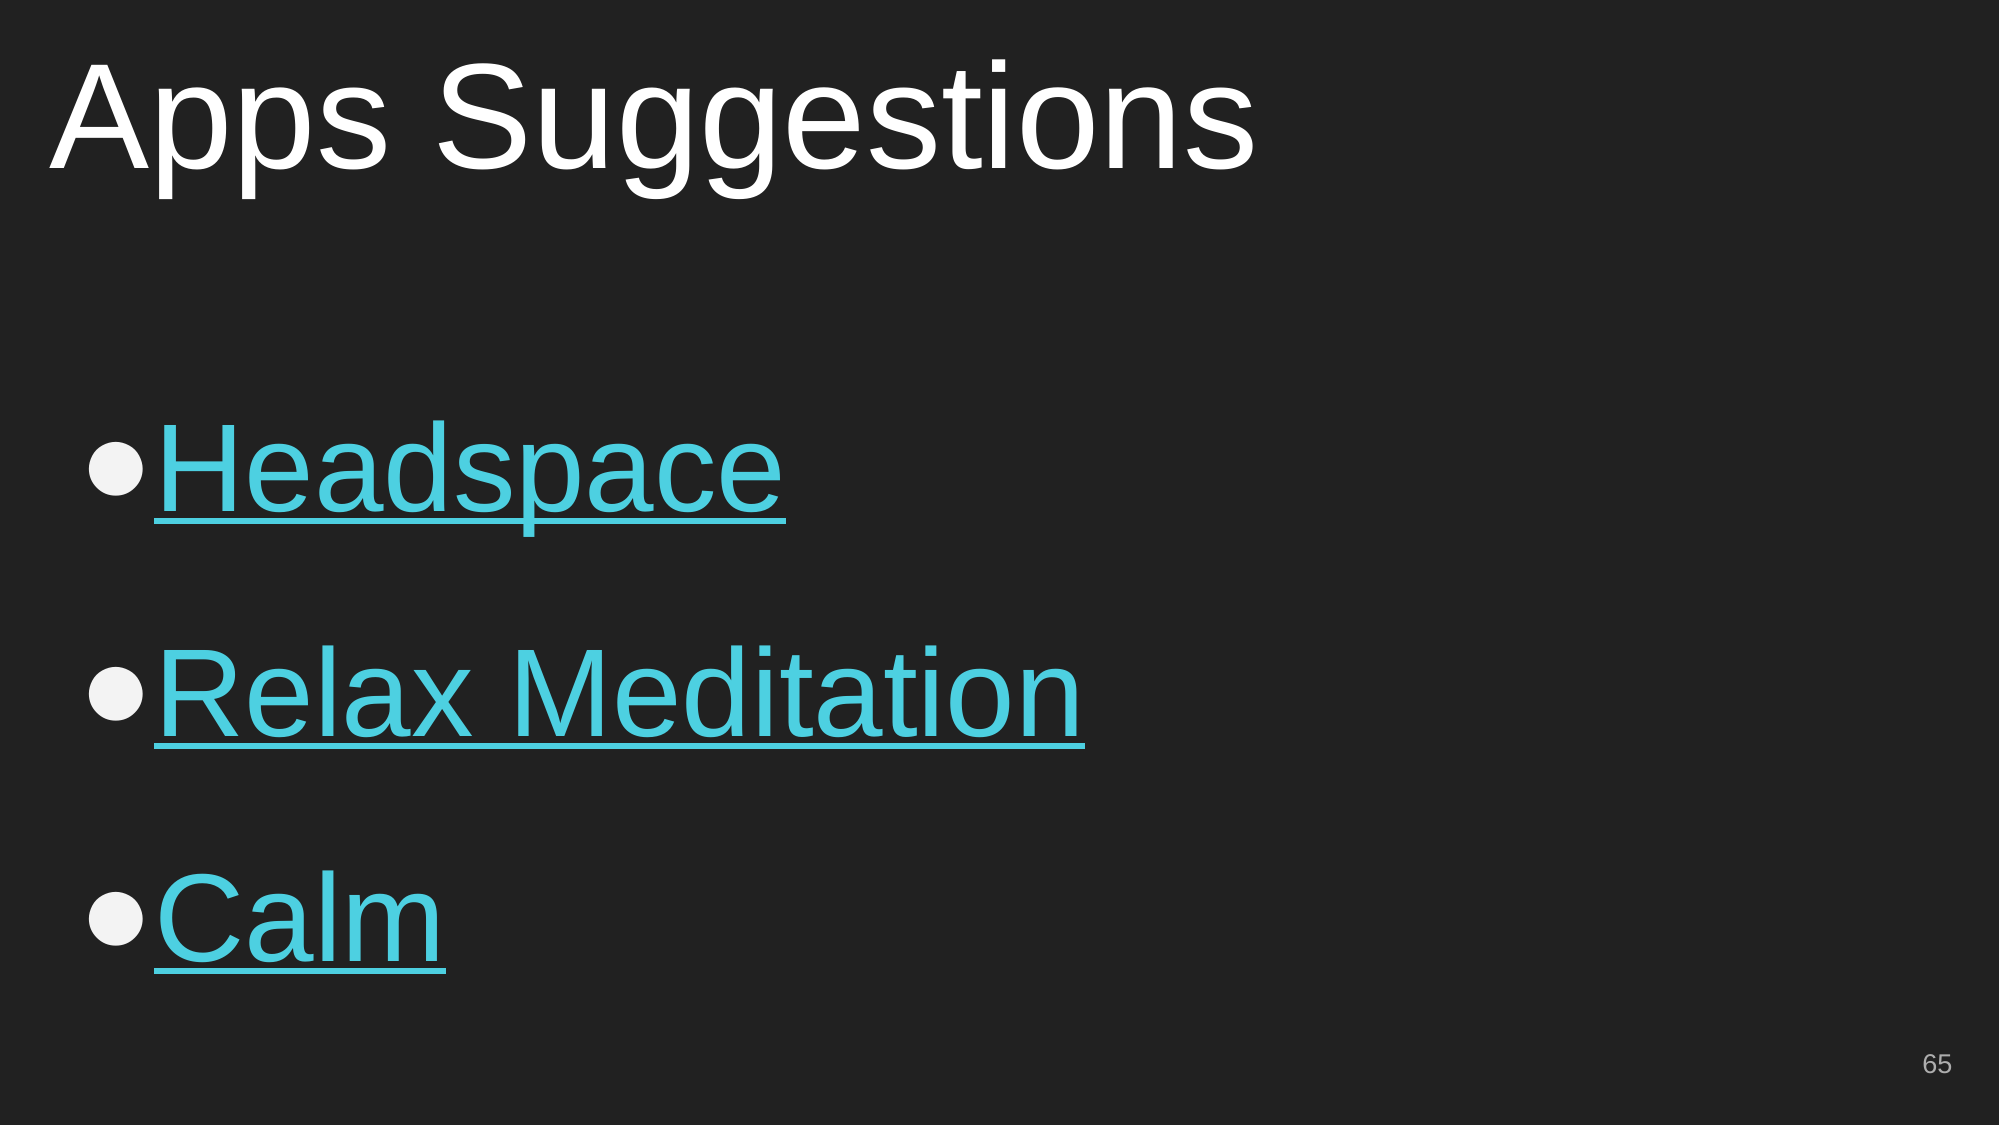

# Apps Suggestions
Headspace
Relax Meditation
Calm
65